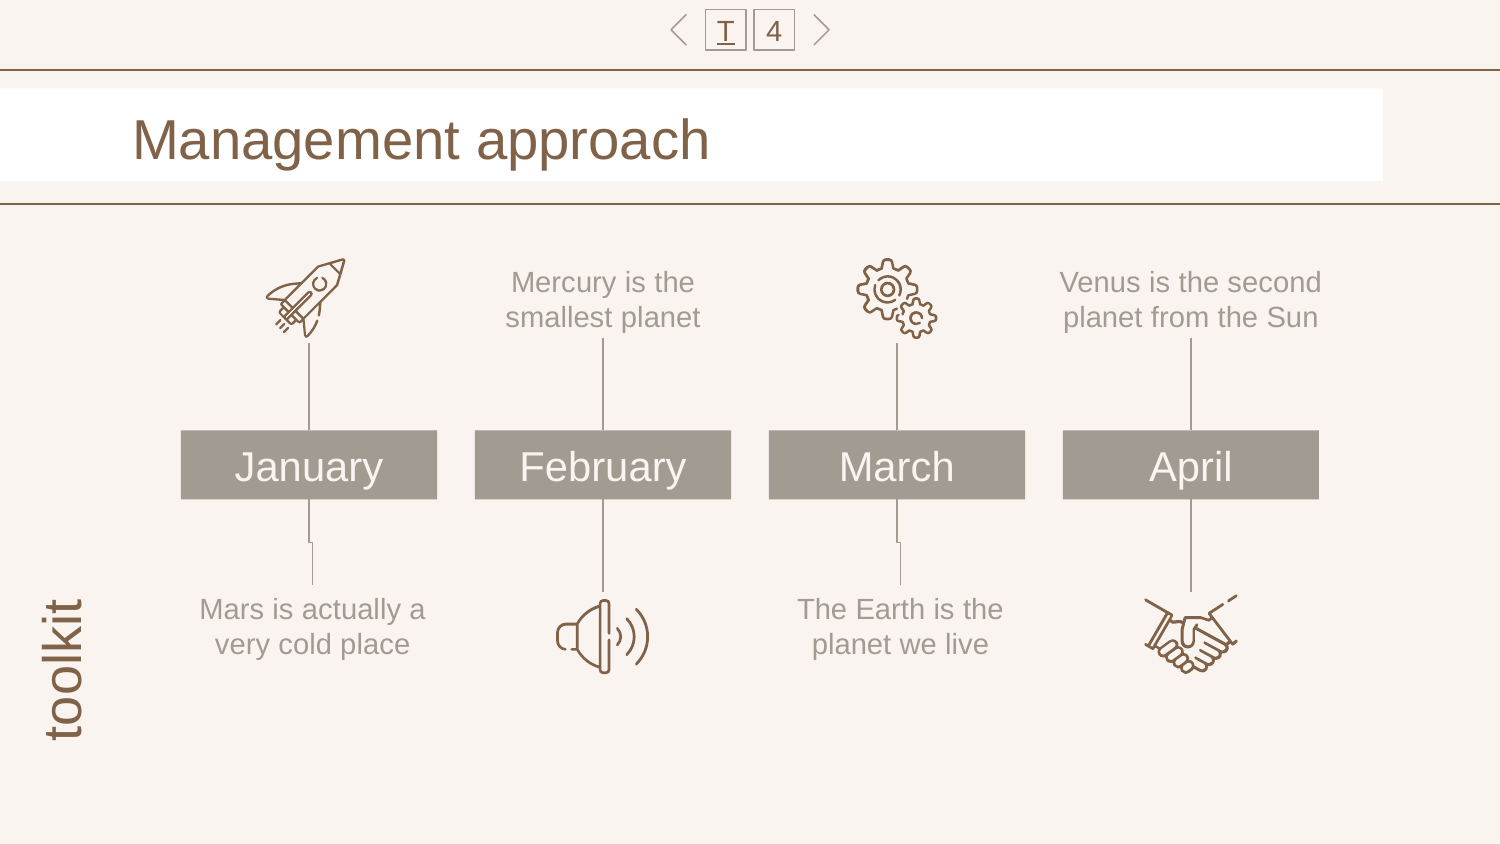

T
4

# Management approach

Mercury is the smallest planet
Venus is the second planet from the Sun
January
February
March
April
toolkit
Mars is actually a very cold place
The Earth is the planet we live